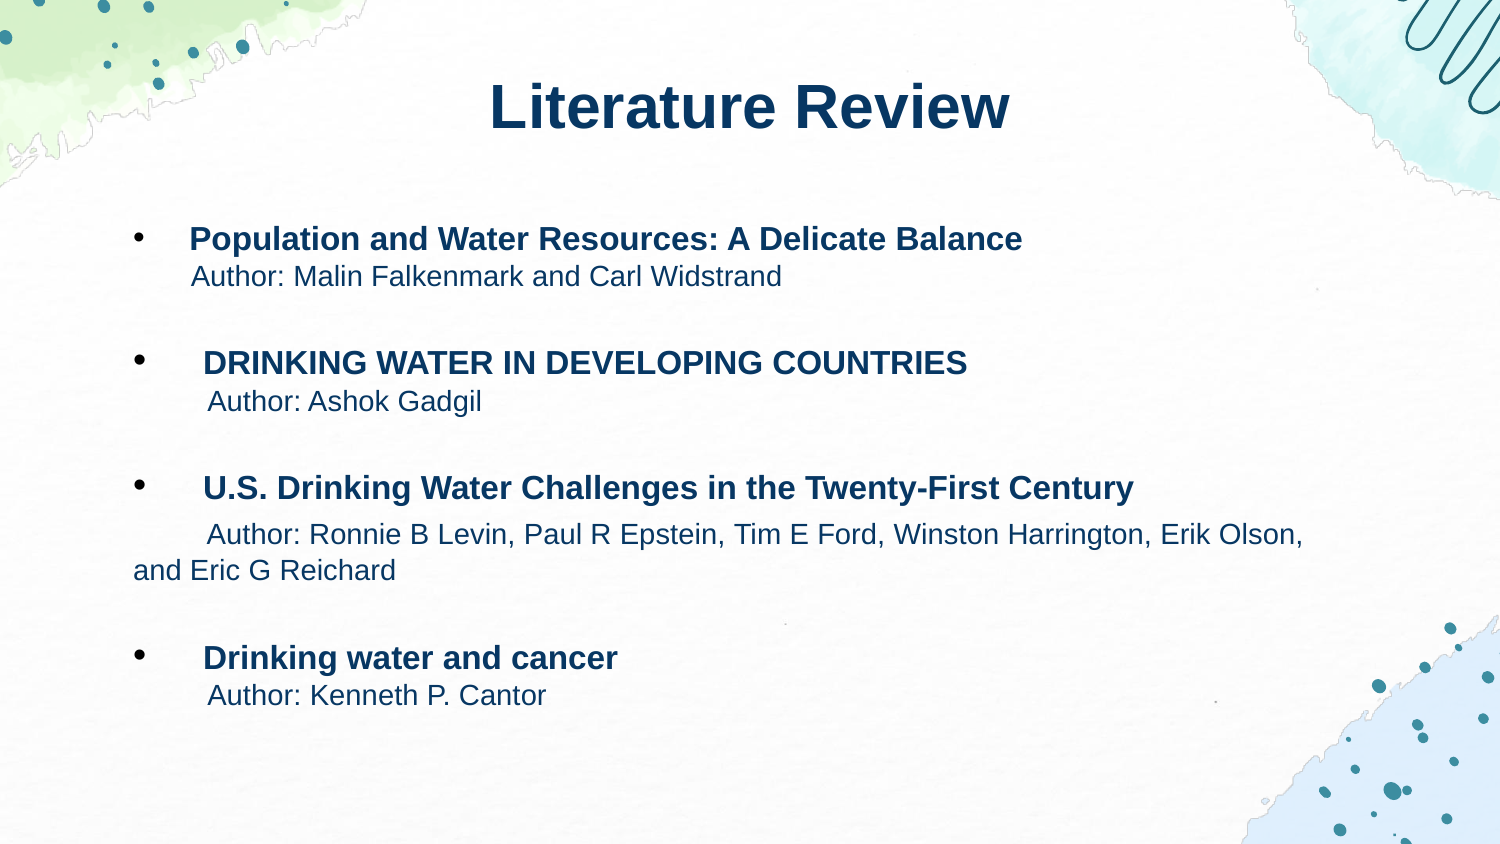

Literature Review
Population and Water Resources: A Delicate Balance
       Author: Malin Falkenmark and Carl Widstrand

    DRINKING WATER IN DEVELOPING COUNTRIES
         Author: Ashok Gadgil

    U.S. Drinking Water Challenges in the Twenty-First Century
       Author: Ronnie B Levin, Paul R Epstein, Tim E Ford, Winston Harrington, Erik Olson, and Eric G Reichard

    Drinking water and cancer
         Author: Kenneth P. Cantor